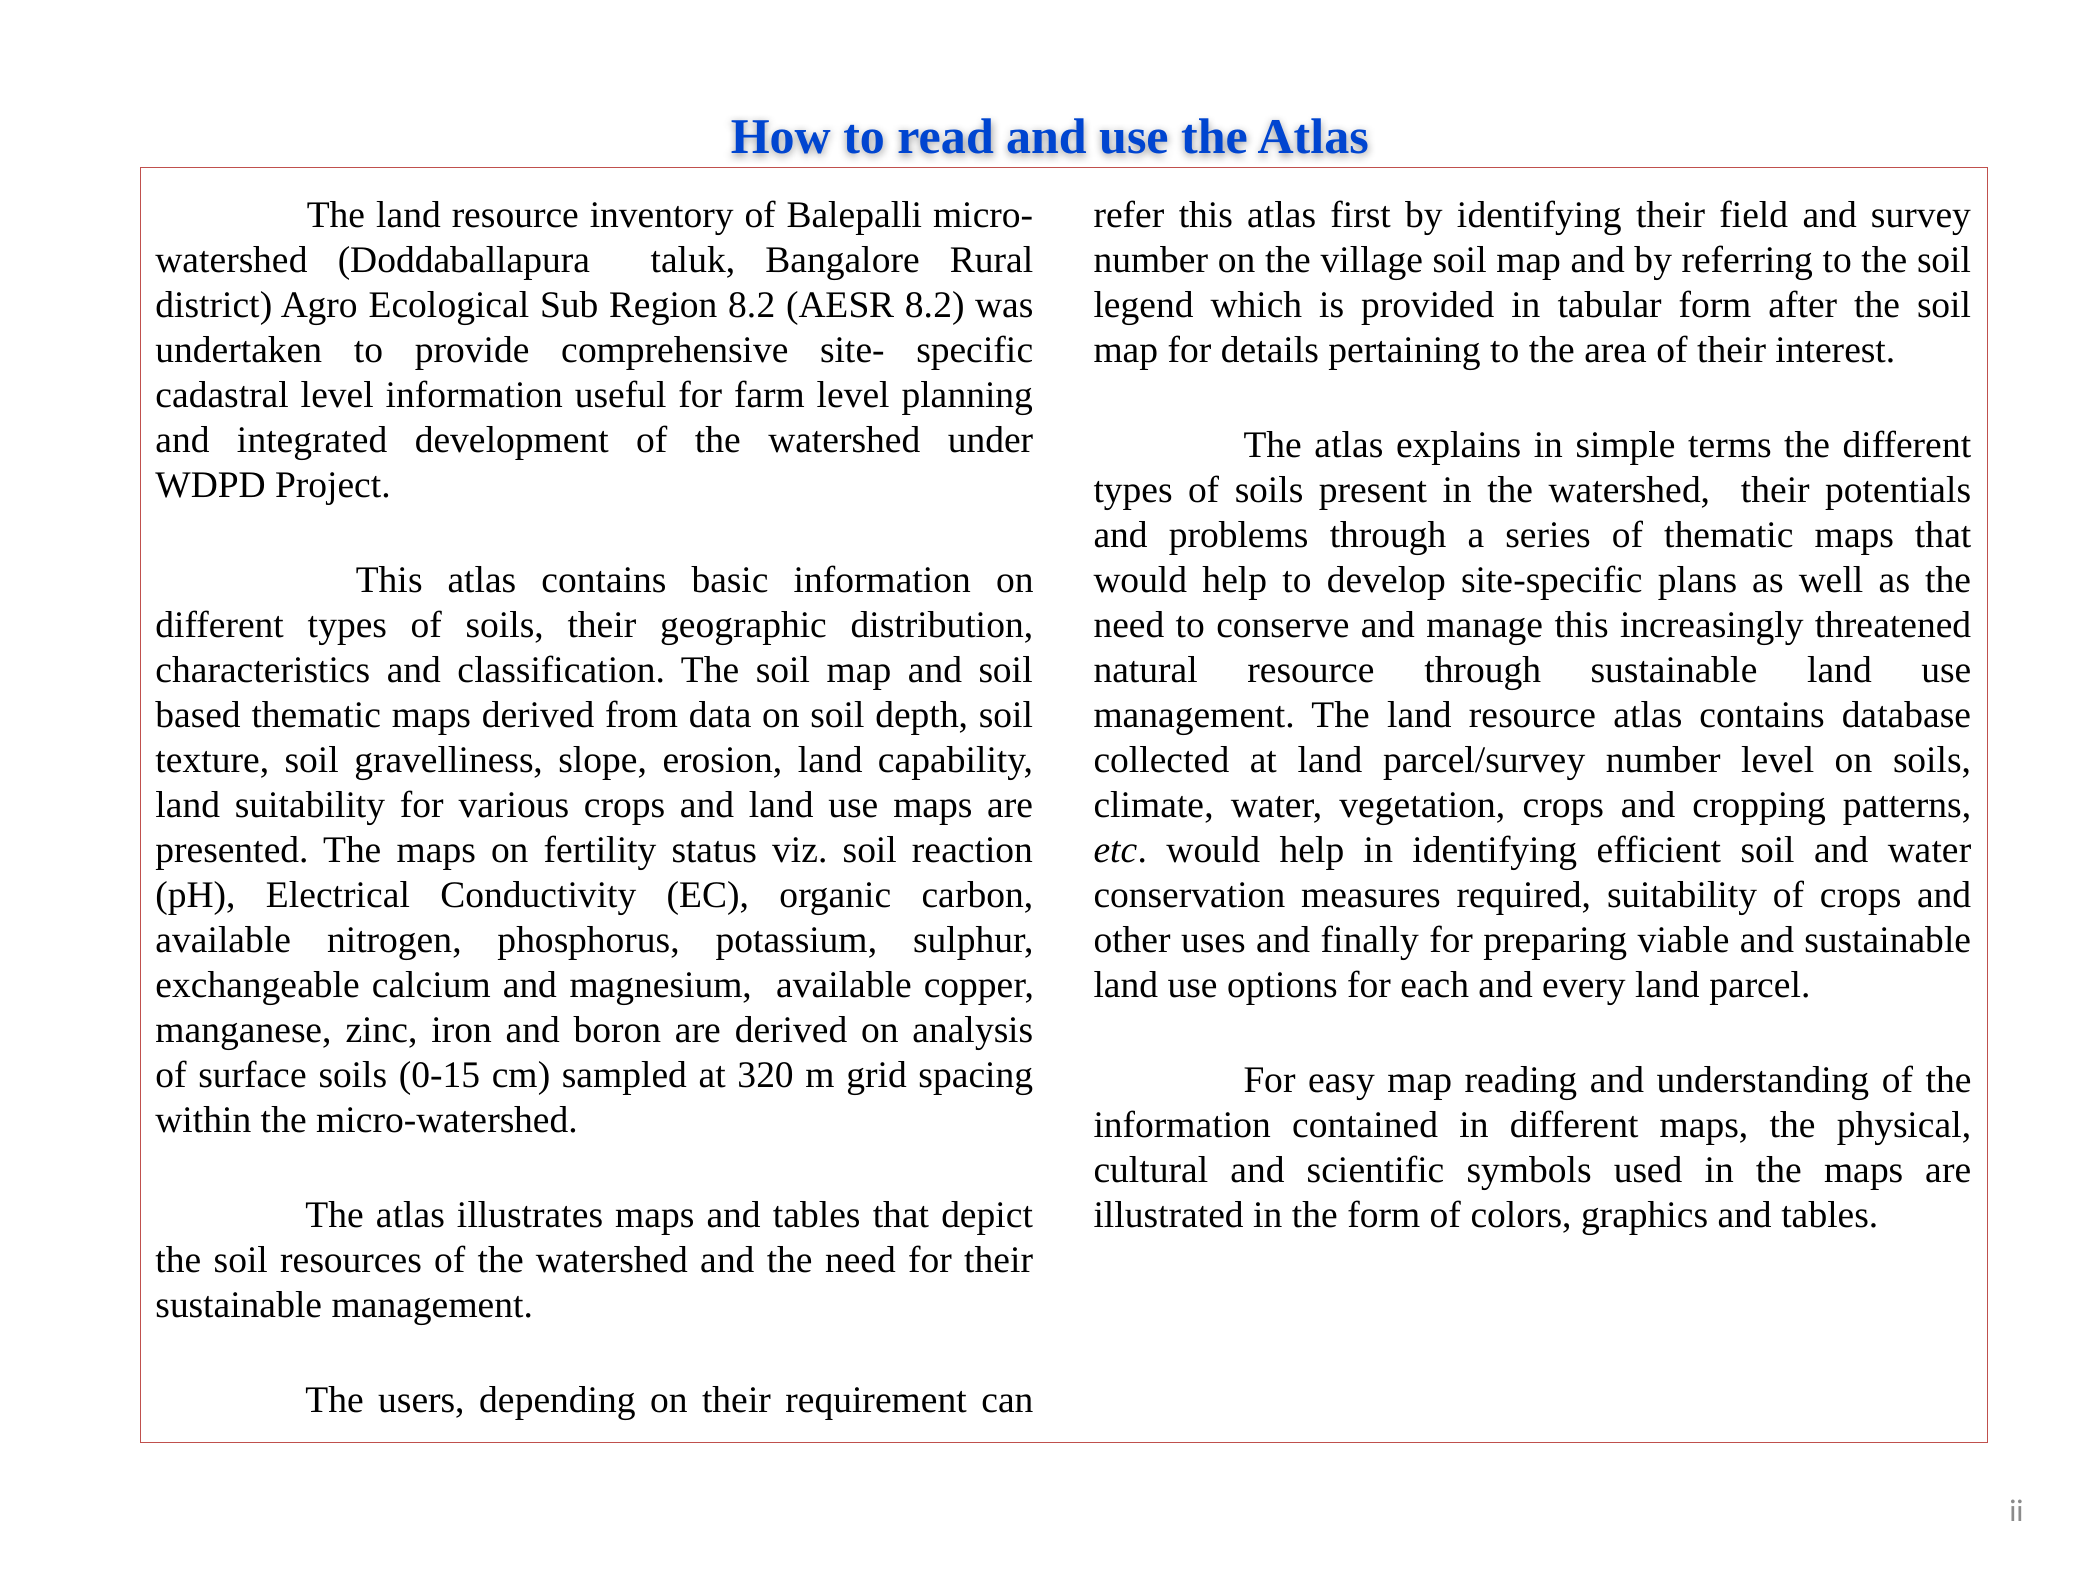

How to read and use the Atlas
 	The land resource inventory of Balepalli micro-watershed (Doddaballapura  taluk, Bangalore Rural district) Agro Ecological Sub Region 8.2 (AESR 8.2) was undertaken to provide comprehensive site- specific cadastral level information useful for farm level planning and integrated development of the watershed under WDPD Project.
	  This atlas contains basic information on different types of soils, their geographic distribution, characteristics and classification. The soil map and soil based thematic maps derived from data on soil depth, soil texture, soil gravelliness, slope, erosion, land capability, land suitability for various crops and land use maps are presented. The maps on fertility status viz. soil reaction (pH), Electrical Conductivity (EC), organic carbon, available nitrogen, phosphorus, potassium, sulphur, exchangeable calcium and magnesium,  available copper, manganese, zinc, iron and boron are derived on analysis of surface soils (0-15 cm) sampled at 320 m grid spacing within the micro-watershed.
	The atlas illustrates maps and tables that depict the soil resources of the watershed and the need for their sustainable management.
	The users, depending on their requirement can refer this atlas first by identifying their field and survey number on the village soil map and by referring to the soil legend which is provided in tabular form after the soil map for details pertaining to the area of their interest.
	The atlas explains in simple terms the different types of soils present in the watershed,  their potentials and problems through a series of thematic maps that would help to develop site-specific plans as well as the need to conserve and manage this increasingly threatened natural resource through sustainable land use management. The land resource atlas contains database collected at land parcel/survey number level on soils, climate, water, vegetation, crops and cropping patterns, etc. would help in identifying efficient soil and water conservation measures required, suitability of crops and other uses and finally for preparing viable and sustainable land use options for each and every land parcel.
	For easy map reading and understanding of the information contained in different maps, the physical, cultural and scientific symbols used in the maps are illustrated in the form of colors, graphics and tables.
ii